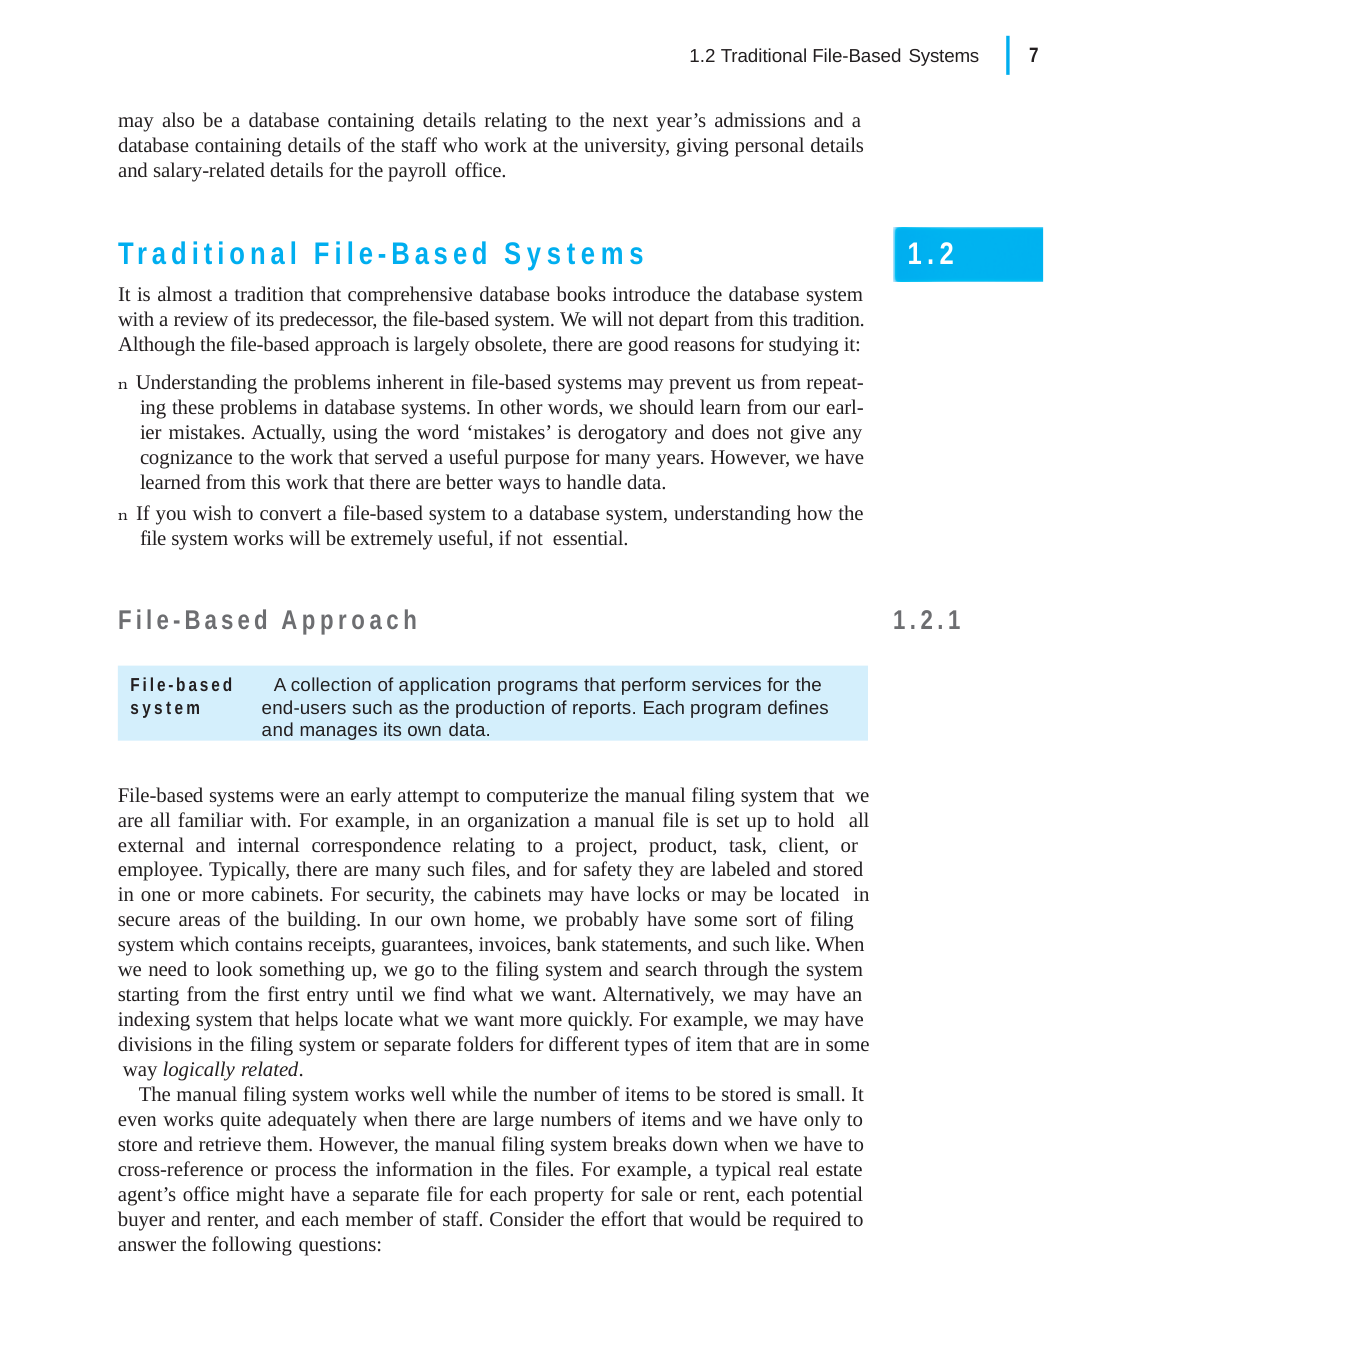

|
7
1.2 Traditional File-Based Systems
may also be a database containing details relating to the next year’s admissions and a  database containing details of the staff who work at the university, giving personal details  and salary-related details for the payroll office.
Traditional File-Based Systems
It is almost a tradition that comprehensive database books introduce the database system  with a review of its predecessor, the file-based system. We will not depart from this tradition.  Although the file-based approach is largely obsolete, there are good reasons for studying it:
n Understanding the problems inherent in file-based systems may prevent us from repeat-  ing these problems in database systems. In other words, we should learn from our earl-  ier mistakes. Actually, using the word ‘mistakes’ is derogatory and does not give any  cognizance to the work that served a useful purpose for many years. However, we have  learned from this work that there are better ways to handle data.
n If you wish to convert a file-based system to a database system, understanding how the  file system works will be extremely useful, if not essential.

1.2
File-Based Approach
1.2.1
File-based	A collection of application programs that perform services for the
system	end-users such as the production of reports. Each program defines  and manages its own data.
File-based systems were an early attempt to computerize the manual filing system that  we are all familiar with. For example, in an organization a manual file is set up to hold  all external and internal correspondence relating to a project, product, task, client, or  employee. Typically, there are many such files, and for safety they are labeled and stored  in one or more cabinets. For security, the cabinets may have locks or may be located  in secure areas of the building. In our own home, we probably have some sort of filing   system which contains receipts, guarantees, invoices, bank statements, and such like. When  we need to look something up, we go to the filing system and search through the system  starting from the first entry until we find what we want. Alternatively, we may have an  indexing system that helps locate what we want more quickly. For example, we may have  divisions in the filing system or separate folders for different types of item that are in some  way logically related.
The manual filing system works well while the number of items to be stored is small. It  even works quite adequately when there are large numbers of items and we have only to  store and retrieve them. However, the manual filing system breaks down when we have to  cross-reference or process the information in the files. For example, a typical real estate  agent’s office might have a separate file for each property for sale or rent, each potential  buyer and renter, and each member of staff. Consider the effort that would be required to  answer the following questions: